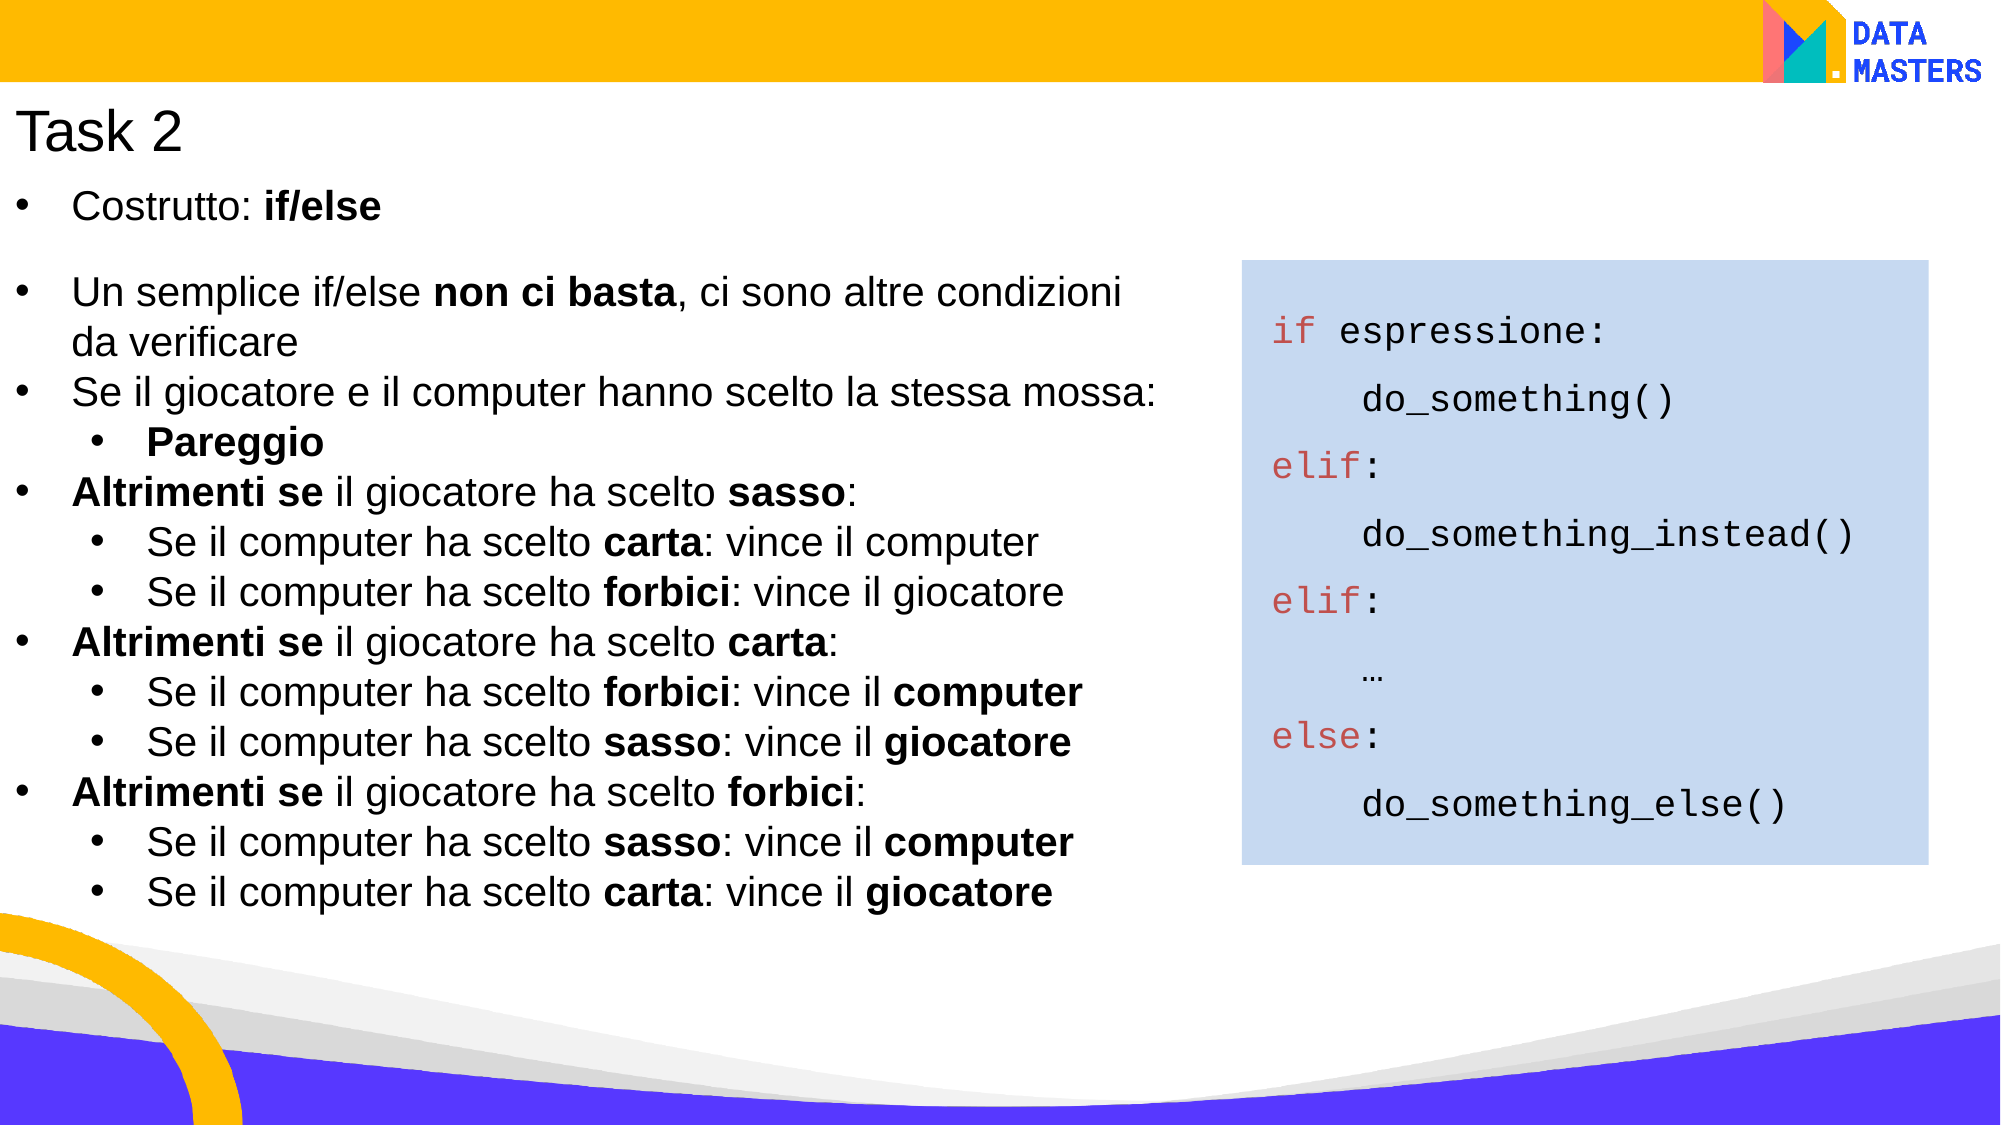

Task 2
Costrutto: if/else
Un semplice if/else non ci basta, ci sono altre condizioni da verificare
Se il giocatore e il computer hanno scelto la stessa mossa:
Pareggio
Altrimenti se il giocatore ha scelto sasso:
Se il computer ha scelto carta: vince il computer
Se il computer ha scelto forbici: vince il giocatore
Altrimenti se il giocatore ha scelto carta:
Se il computer ha scelto forbici: vince il computer
Se il computer ha scelto sasso: vince il giocatore
Altrimenti se il giocatore ha scelto forbici:
Se il computer ha scelto sasso: vince il computer
Se il computer ha scelto carta: vince il giocatore

if espressione:
    do_something()
elif:
    do_something_instead()
elif:
    …
else:
    do_something_else()